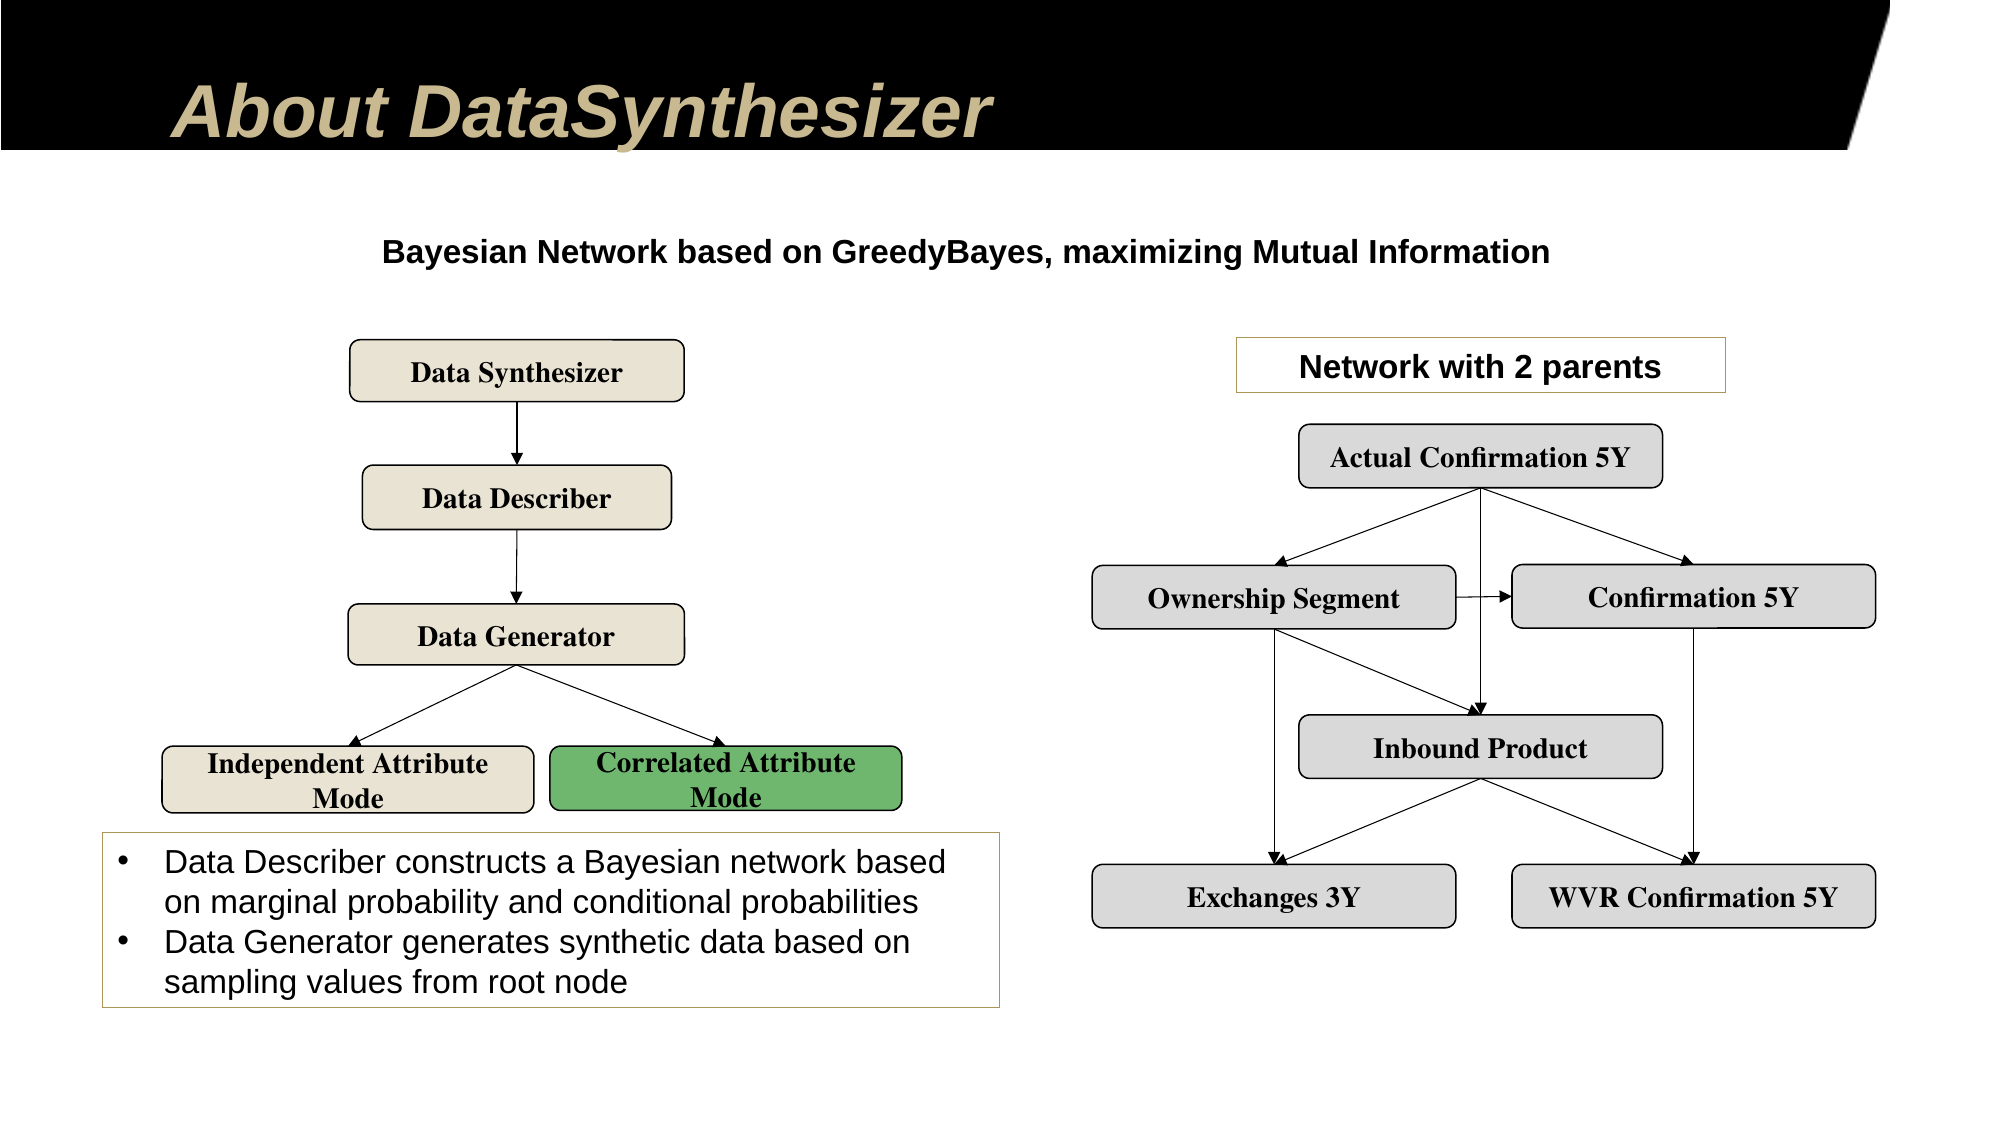

# About DataSynthesizer
Bayesian Network based on GreedyBayes, maximizing Mutual Information
Network with 2 parents
Actual Confirmation 5Y
Confirmation 5Y
Ownership Segment
Inbound Product
WVR Confirmation 5Y
Exchanges 3Y
Data Synthesizer
Data Describer
Data Generator
Independent Attribute Mode
Correlated Attribute Mode
Data Describer constructs a Bayesian network based on marginal probability and conditional probabilities
Data Generator generates synthetic data based on sampling values from root node